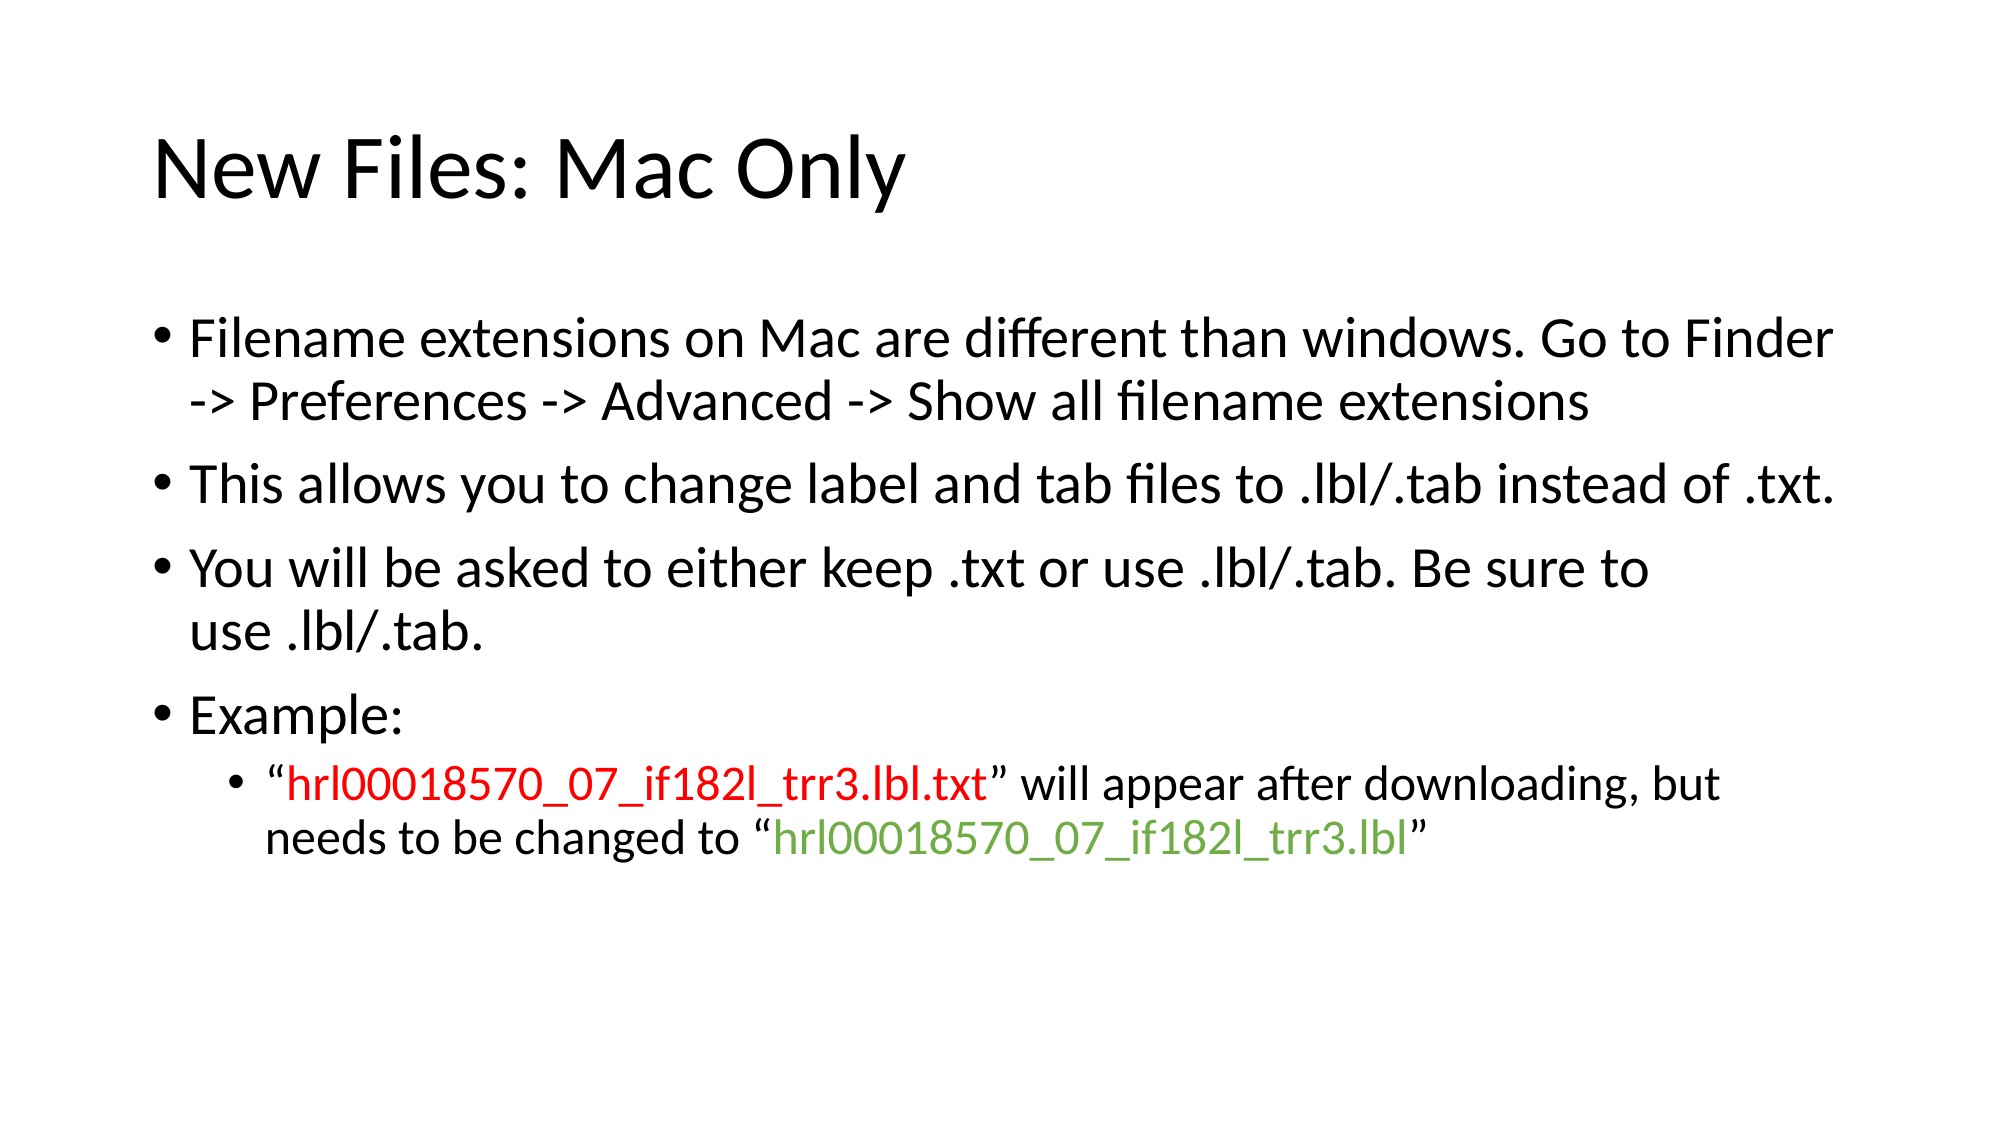

# New Files: Mac Only
Filename extensions on Mac are different than windows. Go to Finder -> Preferences -> Advanced -> Show all filename extensions
This allows you to change label and tab files to .lbl/.tab instead of .txt.
You will be asked to either keep .txt or use .lbl/.tab. Be sure to use .lbl/.tab.
Example:
“hrl00018570_07_if182l_trr3.lbl.txt” will appear after downloading, but needs to be changed to “hrl00018570_07_if182l_trr3.lbl”